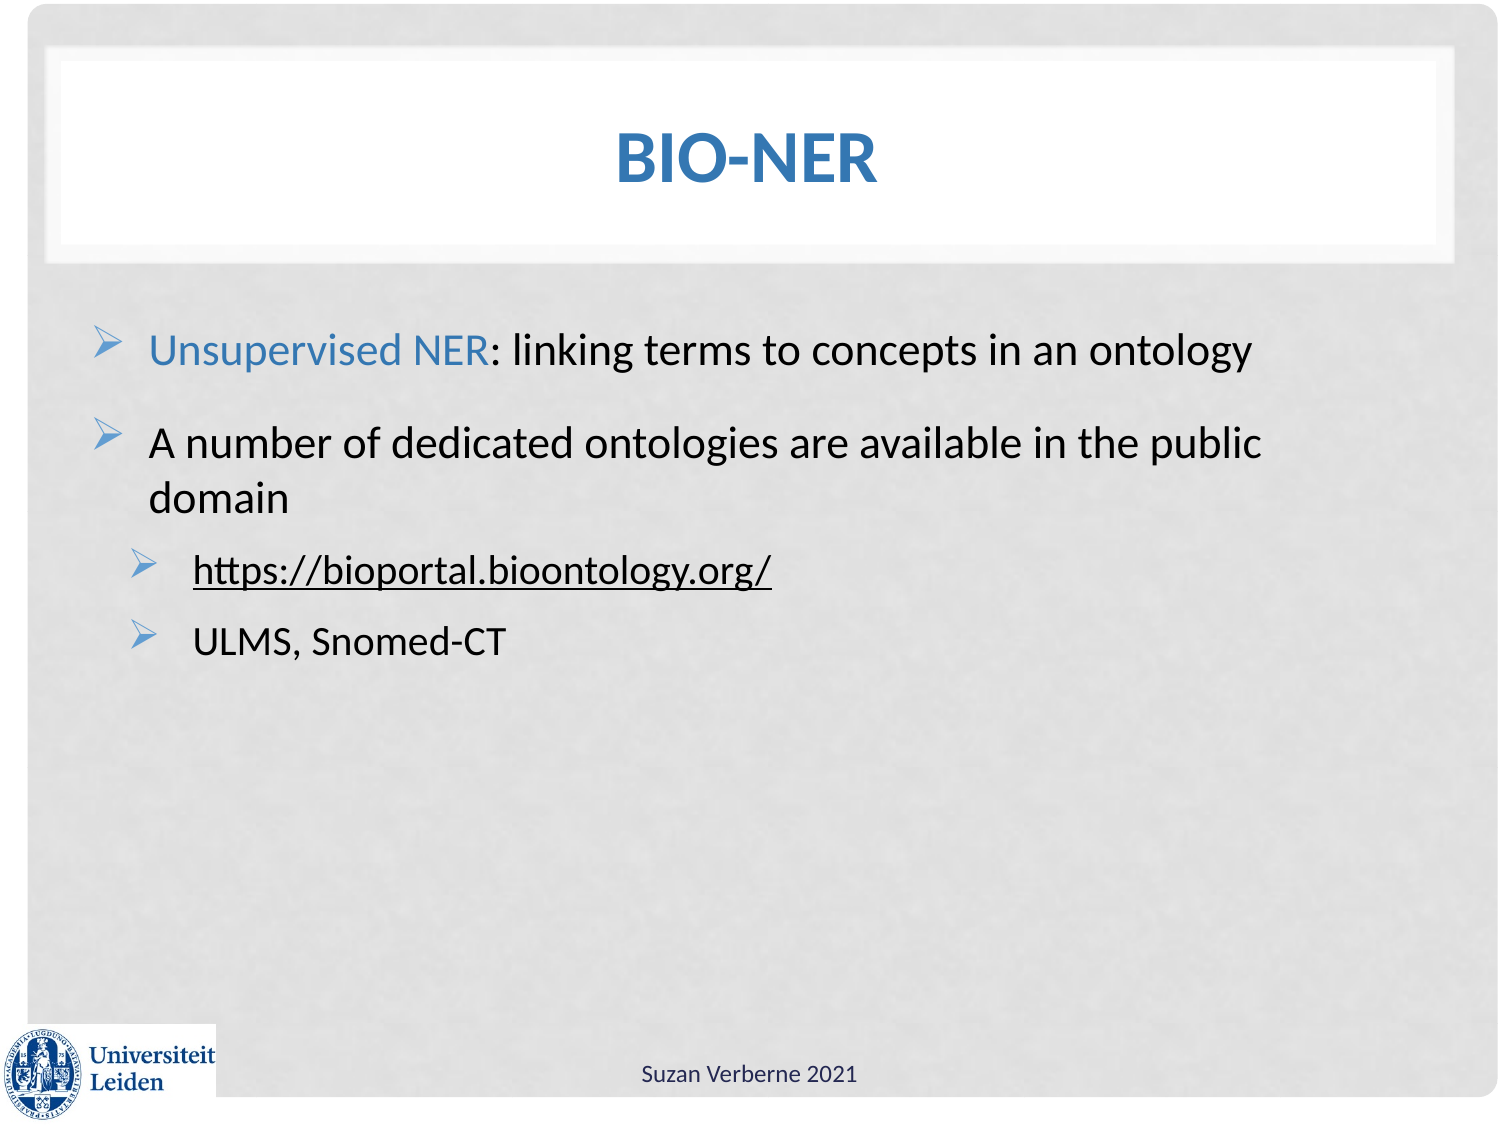

# Bio-NER
Unsupervised NER: linking terms to concepts in an ontology
A number of dedicated ontologies are available in the public domain
https://bioportal.bioontology.org/
ULMS, Snomed-CT

Suzan Verberne 2021